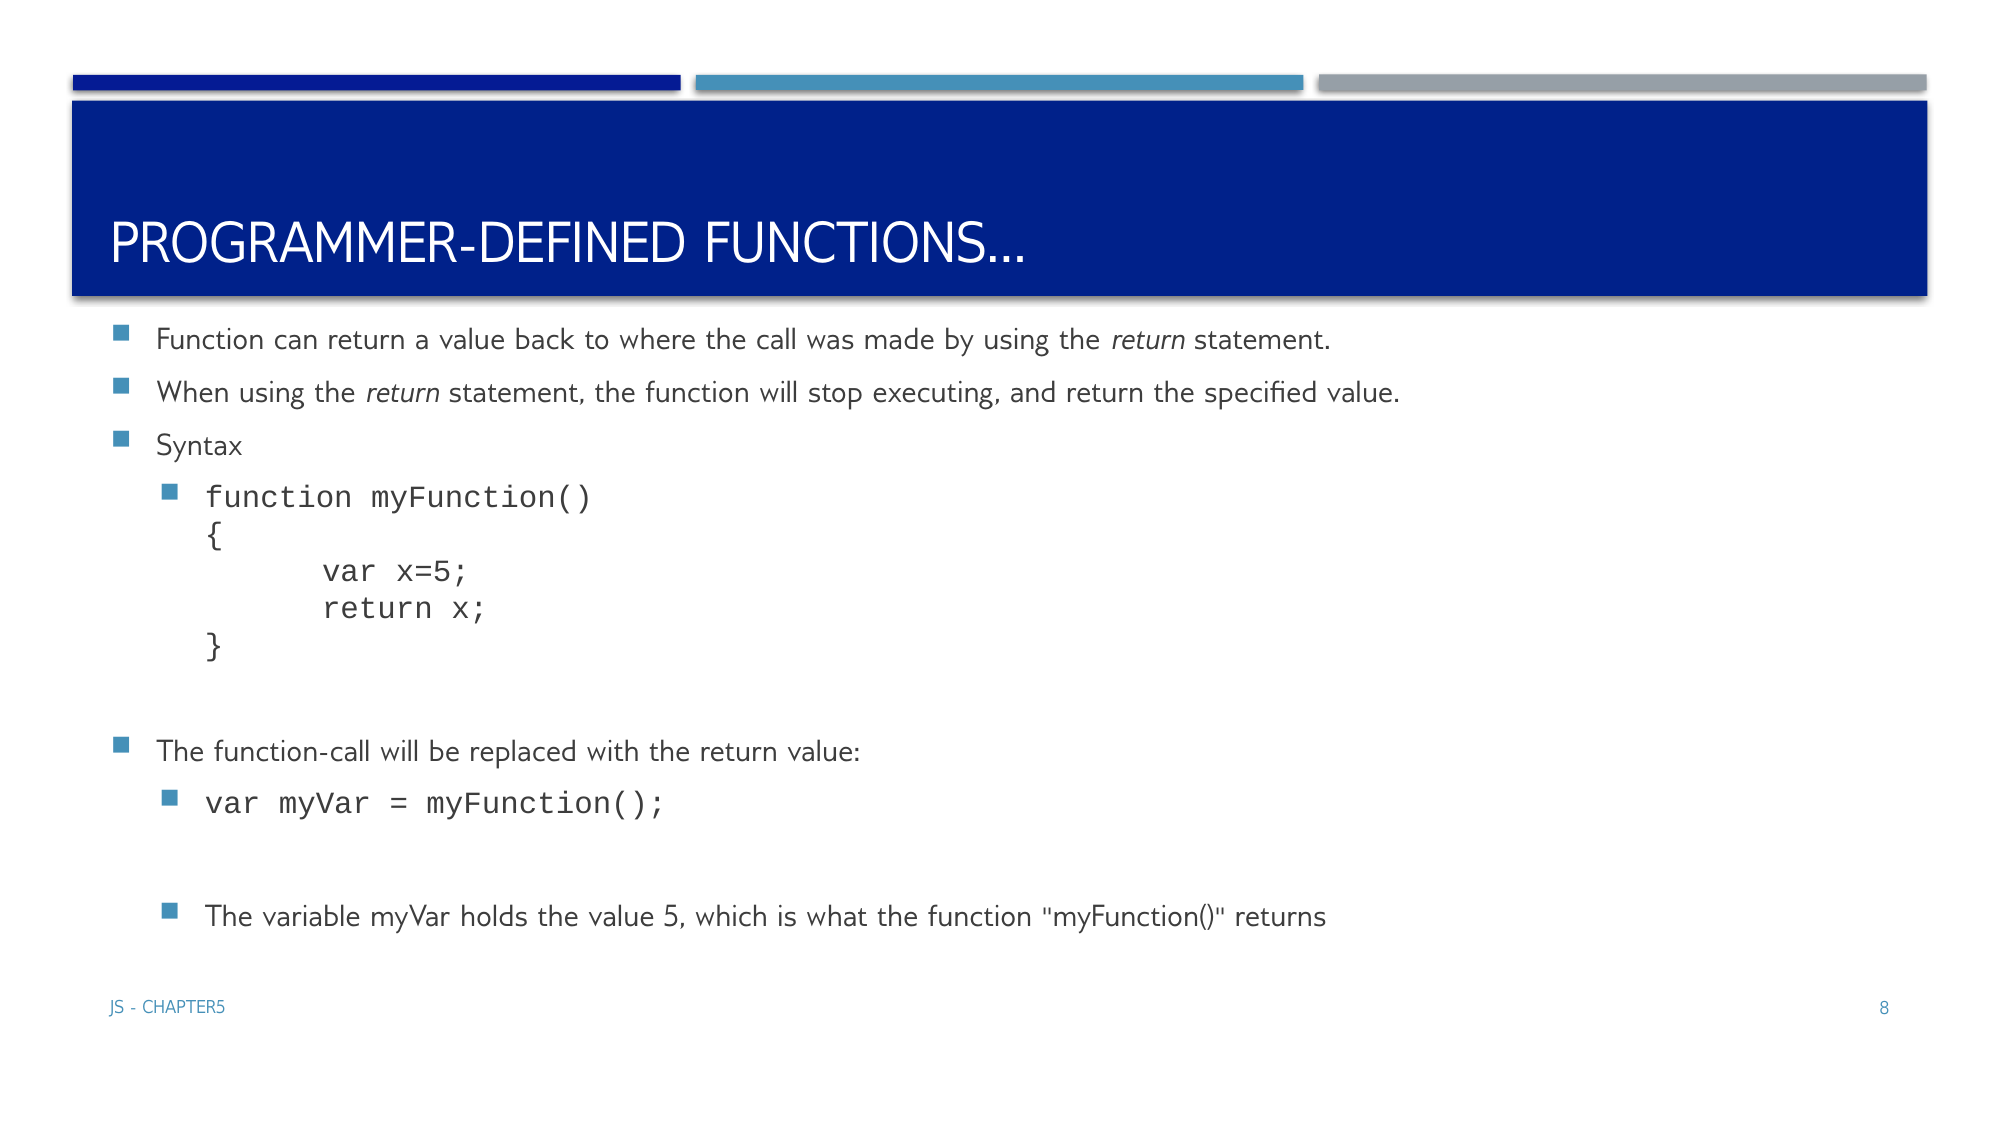

# Programmer-defined Functions…
Function can return a value back to where the call was made by using the return statement.
When using the return statement, the function will stop executing, and return the specified value.
Syntax
function myFunction()
{
	var x=5;
	return x;
}

The function-call will be replaced with the return value:
var myVar = myFunction();

The variable myVar holds the value 5, which is what the function "myFunction()" returns

JS - Chapter5
8